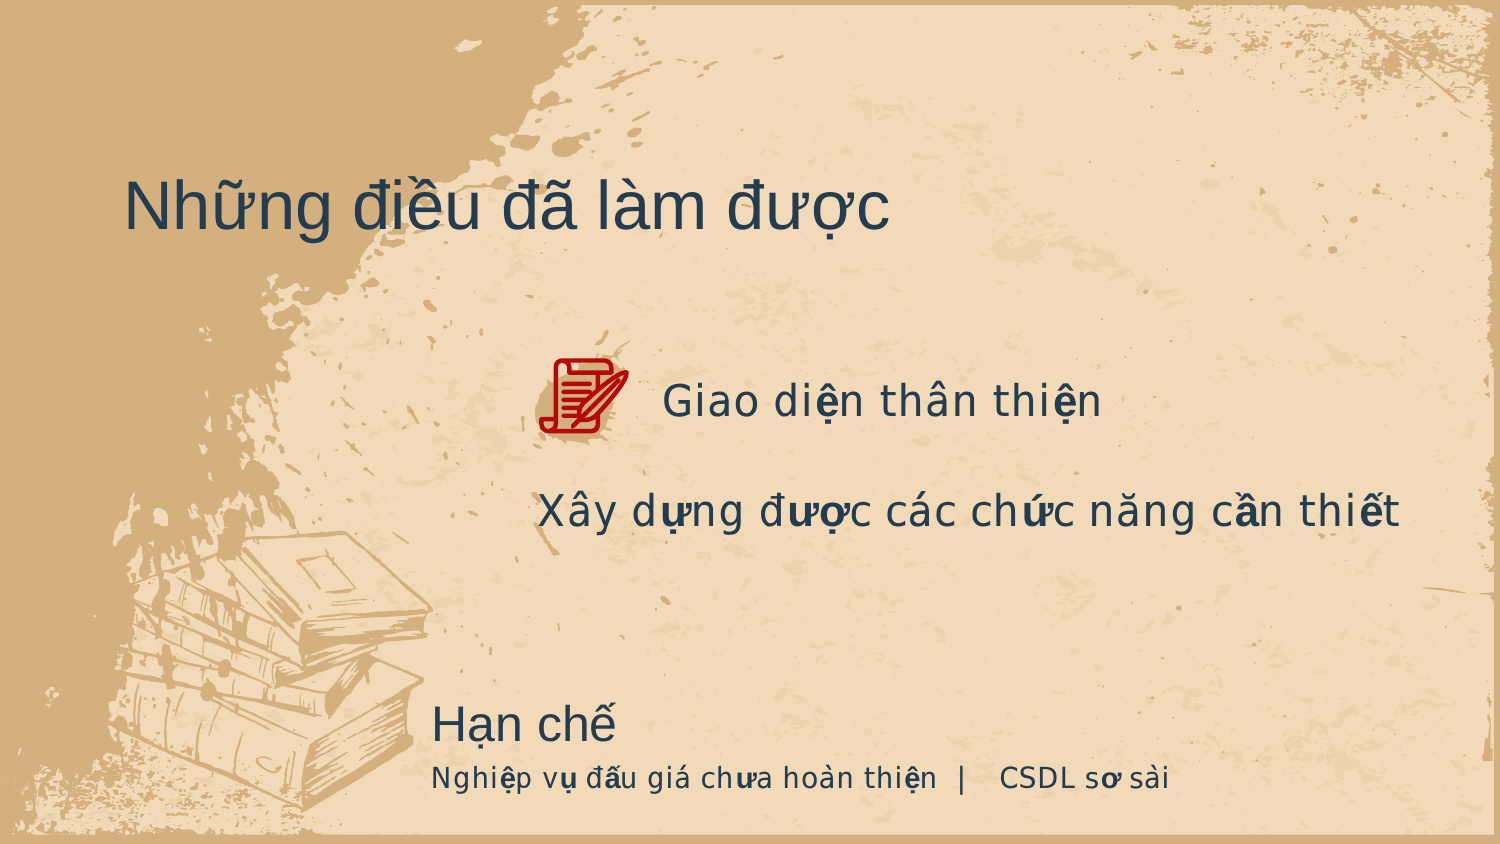

Những điều đã làm được

# Giao diện thân thiện

Xây dựng được các chức năng cần thiết

Hạn chế
Nghiệp vụ đấu giá chưa hoàn thiện  |   CSDL sơ sài